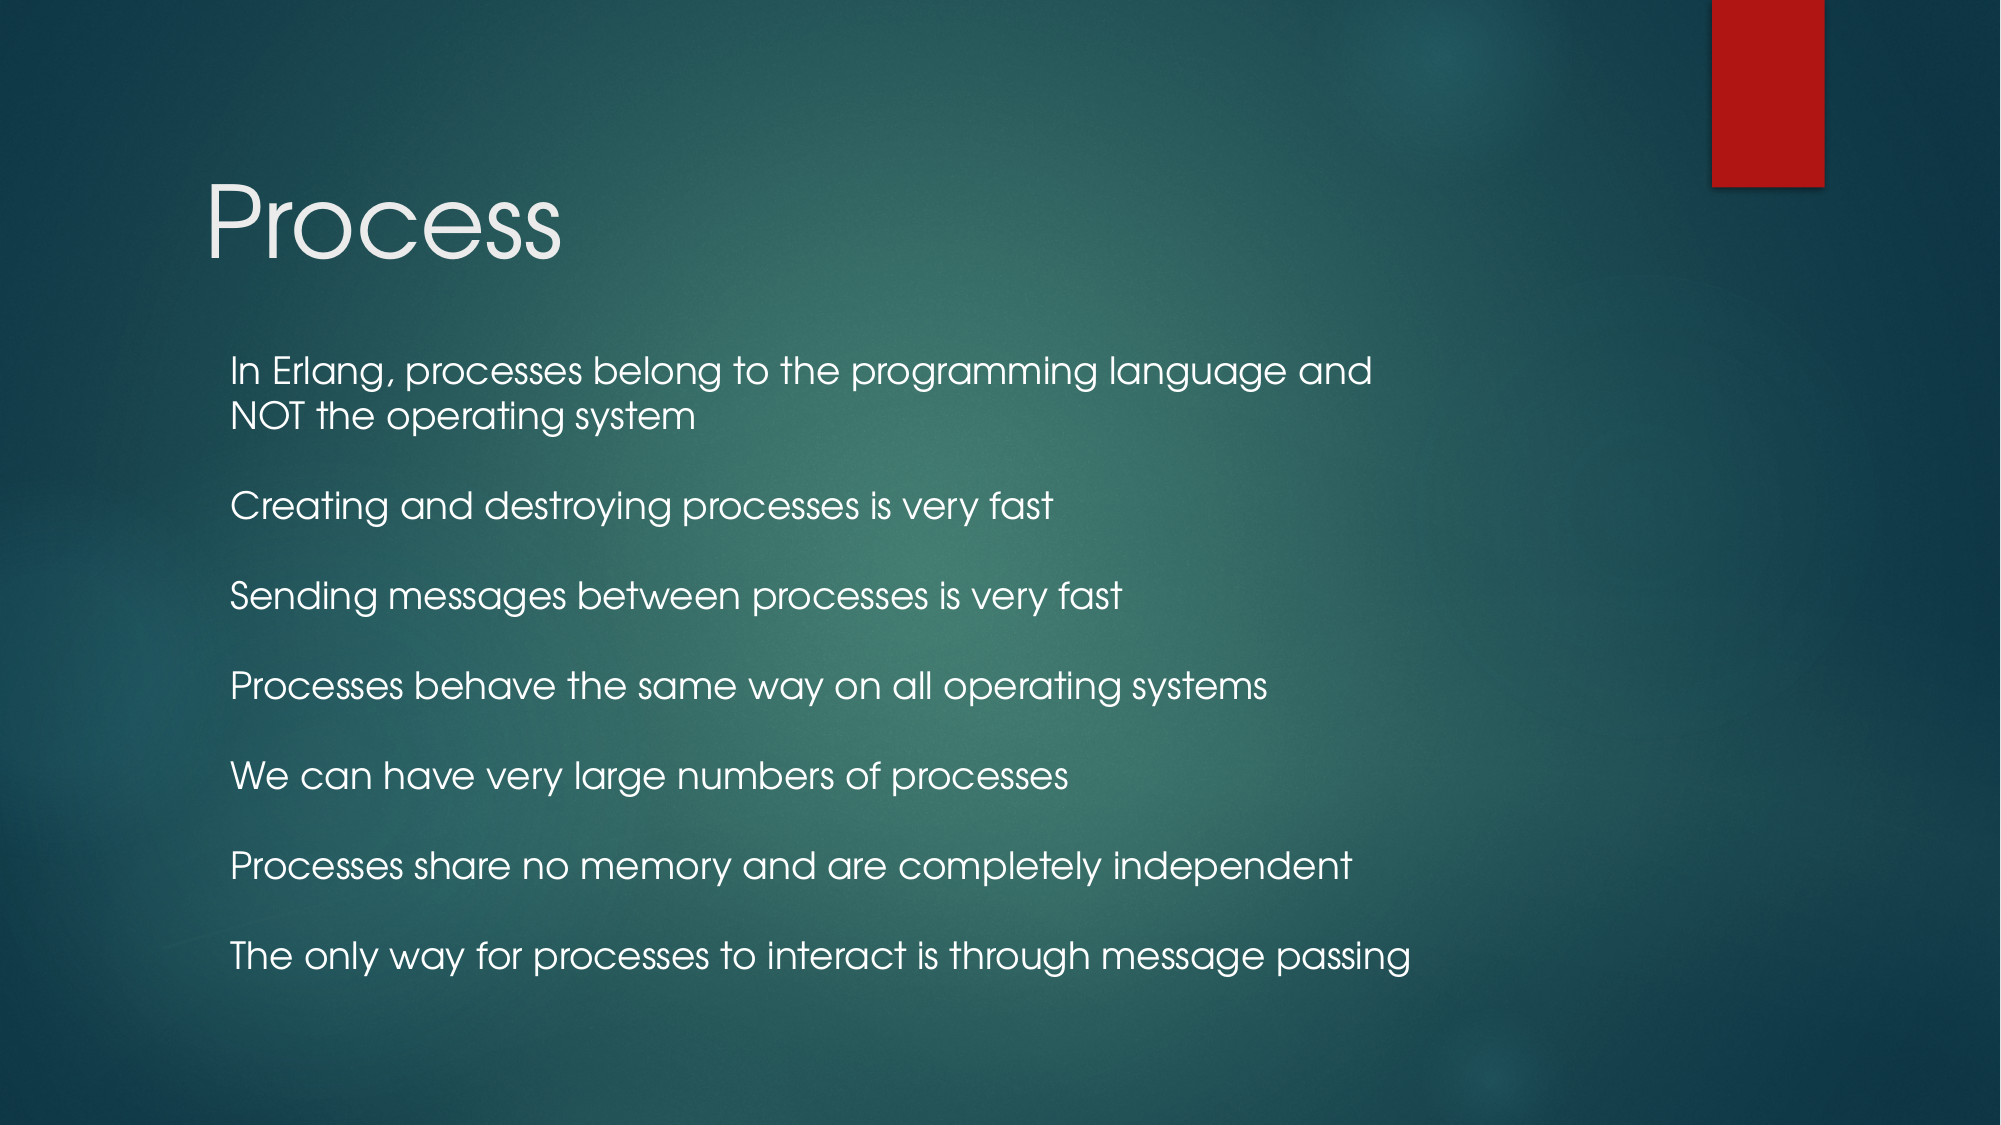

# Process
In Erlang, processes belong to the programming language and NOT the operating system

Creating and destroying processes is very fast

Sending messages between processes is very fast

Processes behave the same way on all operating systems

We can have very large numbers of processes

Processes share no memory and are completely independent

The only way for processes to interact is through message passing